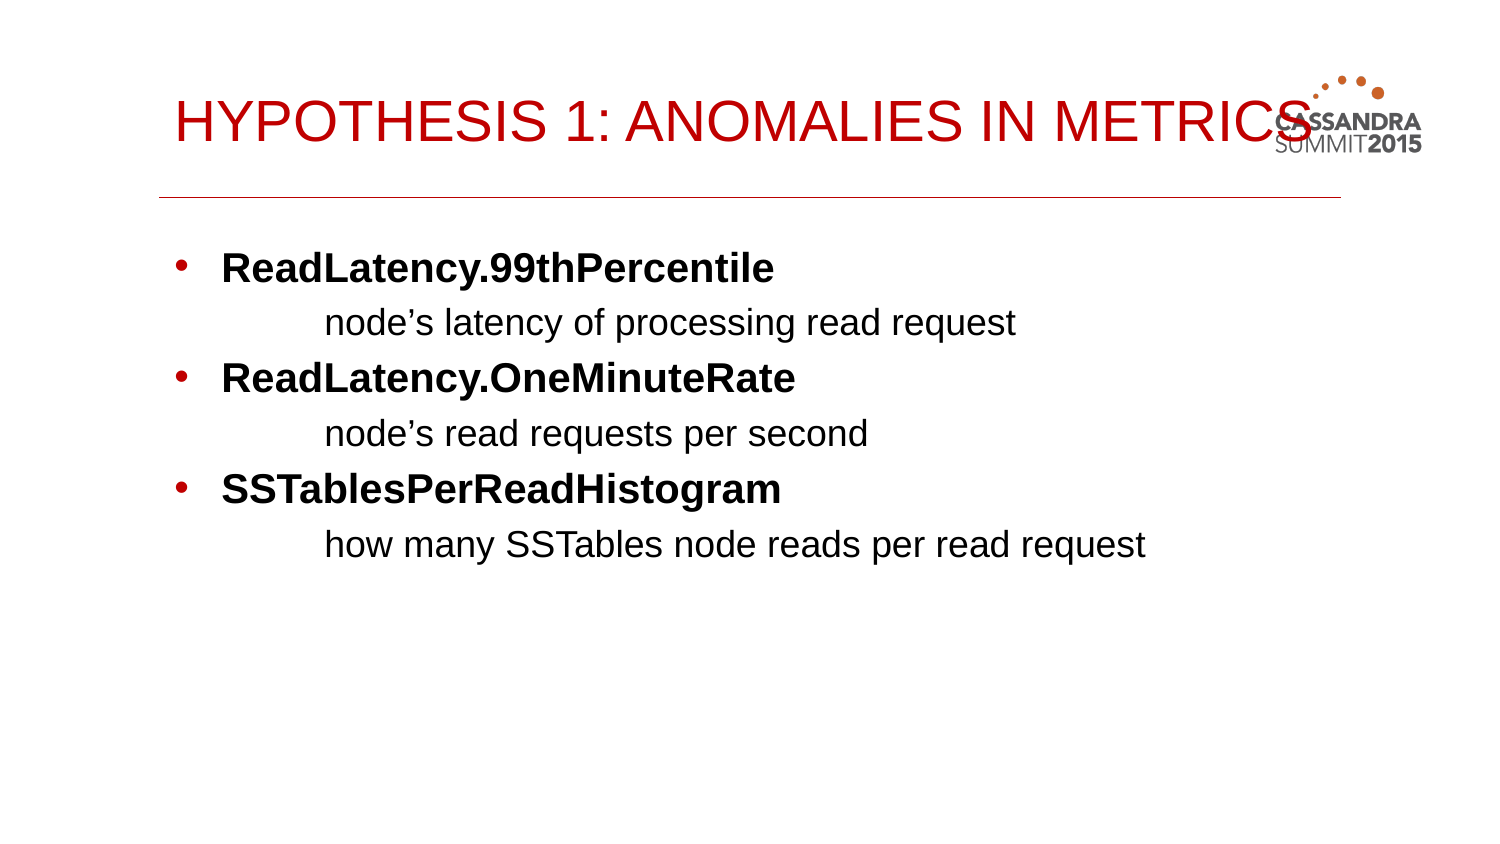

# Hypothesis 1: anomalies in metrics
ReadLatency.99thPercentile
	node’s latency of processing read request
ReadLatency.OneMinuteRate
	node’s read requests per second
SSTablesPerReadHistogram
	how many SSTables node reads per read request